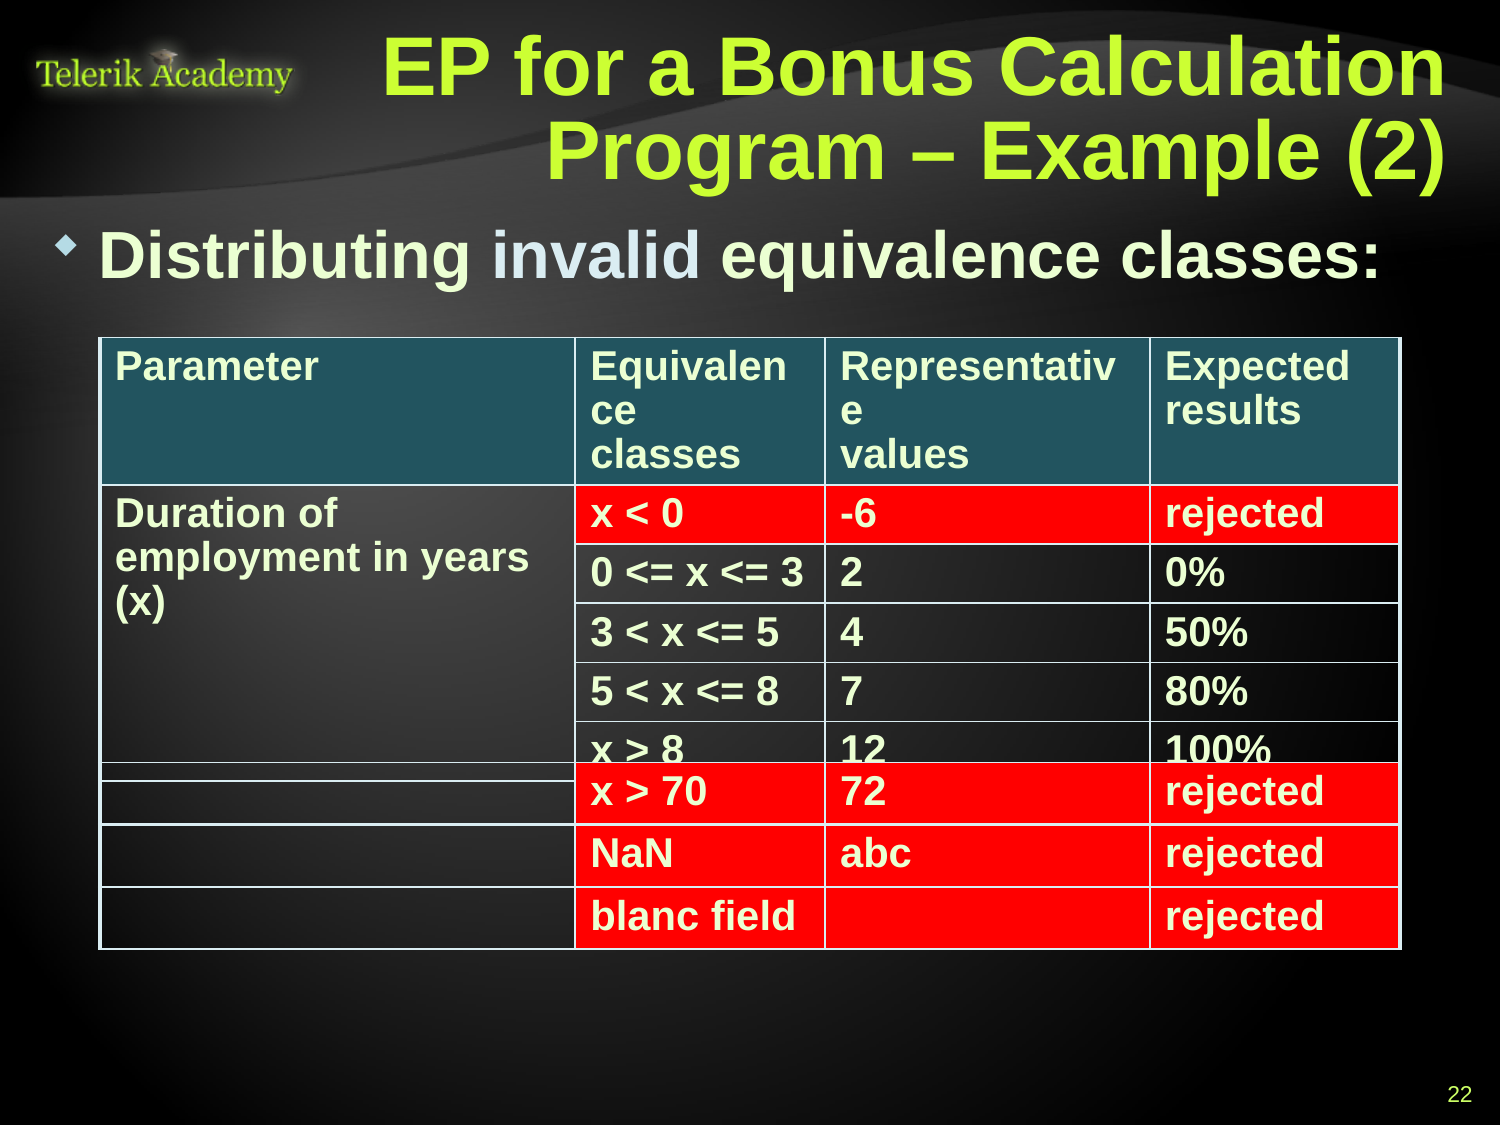

# EP for a Bonus Calculation Program – Example (2)
Distributing invalid equivalence classes:
| Parameter | Equivalence classes | Representative values | Expected results |
| --- | --- | --- | --- |
| Duration of employment in years (x) | x < 0 | -6 | rejected |
|  | 0 <= x <= 3 | 2 | 0% |
|  | 3 < x <= 5 | 4 | 50% |
|  | 5 < x <= 8 | 7 | 80% |
|  | x > 8 | 12 | 100% |
|  | x > 70 | 72 | rejected |
| --- | --- | --- | --- |
|  | NaN | abc | rejected |
| --- | --- | --- | --- |
|  | blanc field |  | rejected |
| --- | --- | --- | --- |
22